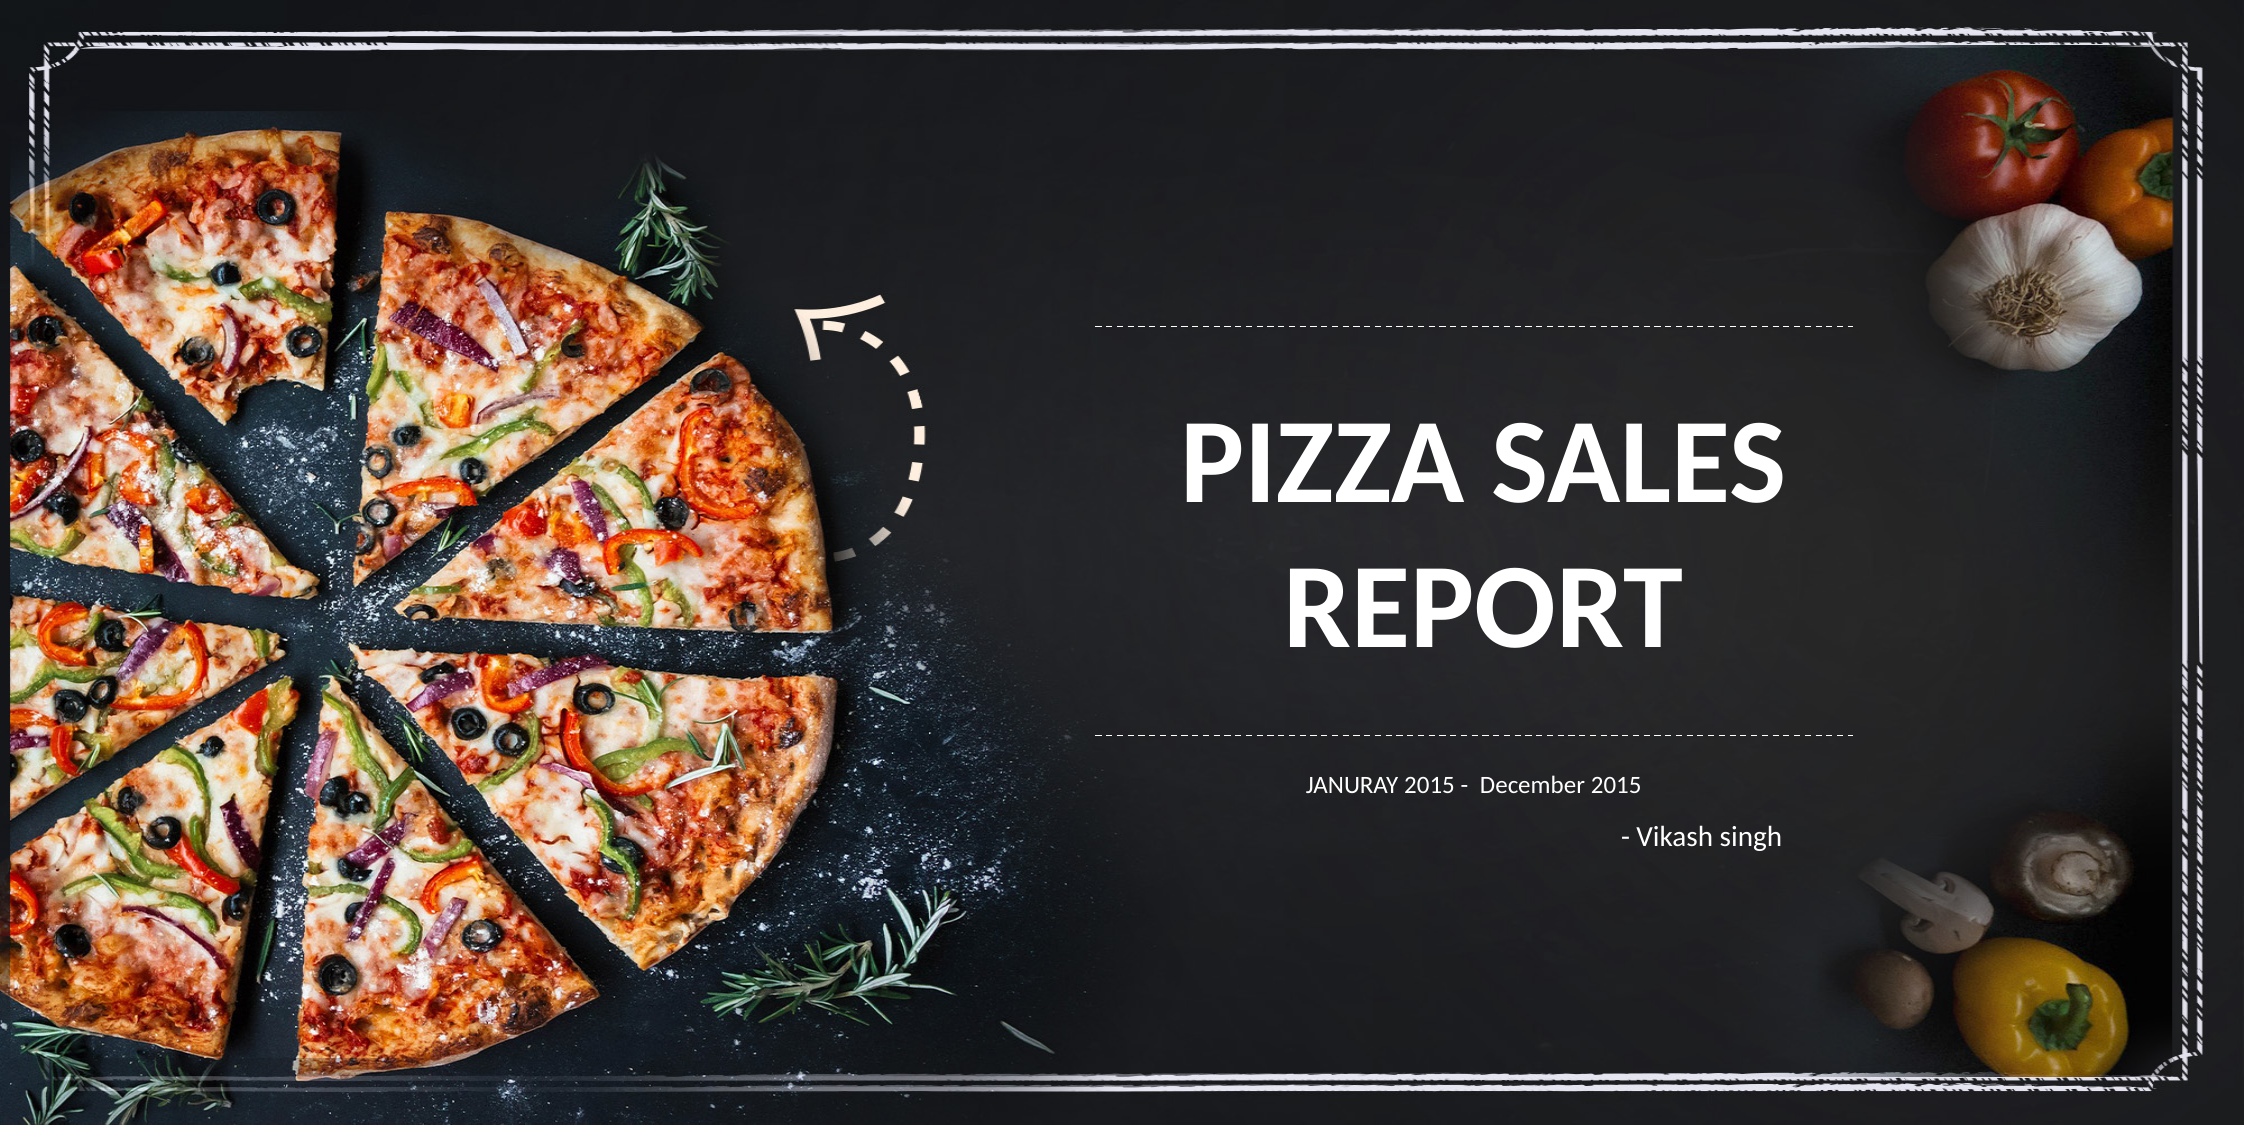

# PIZZA SALES REPORT
JANURAY 2015 -  December 2015
- Vikash singh